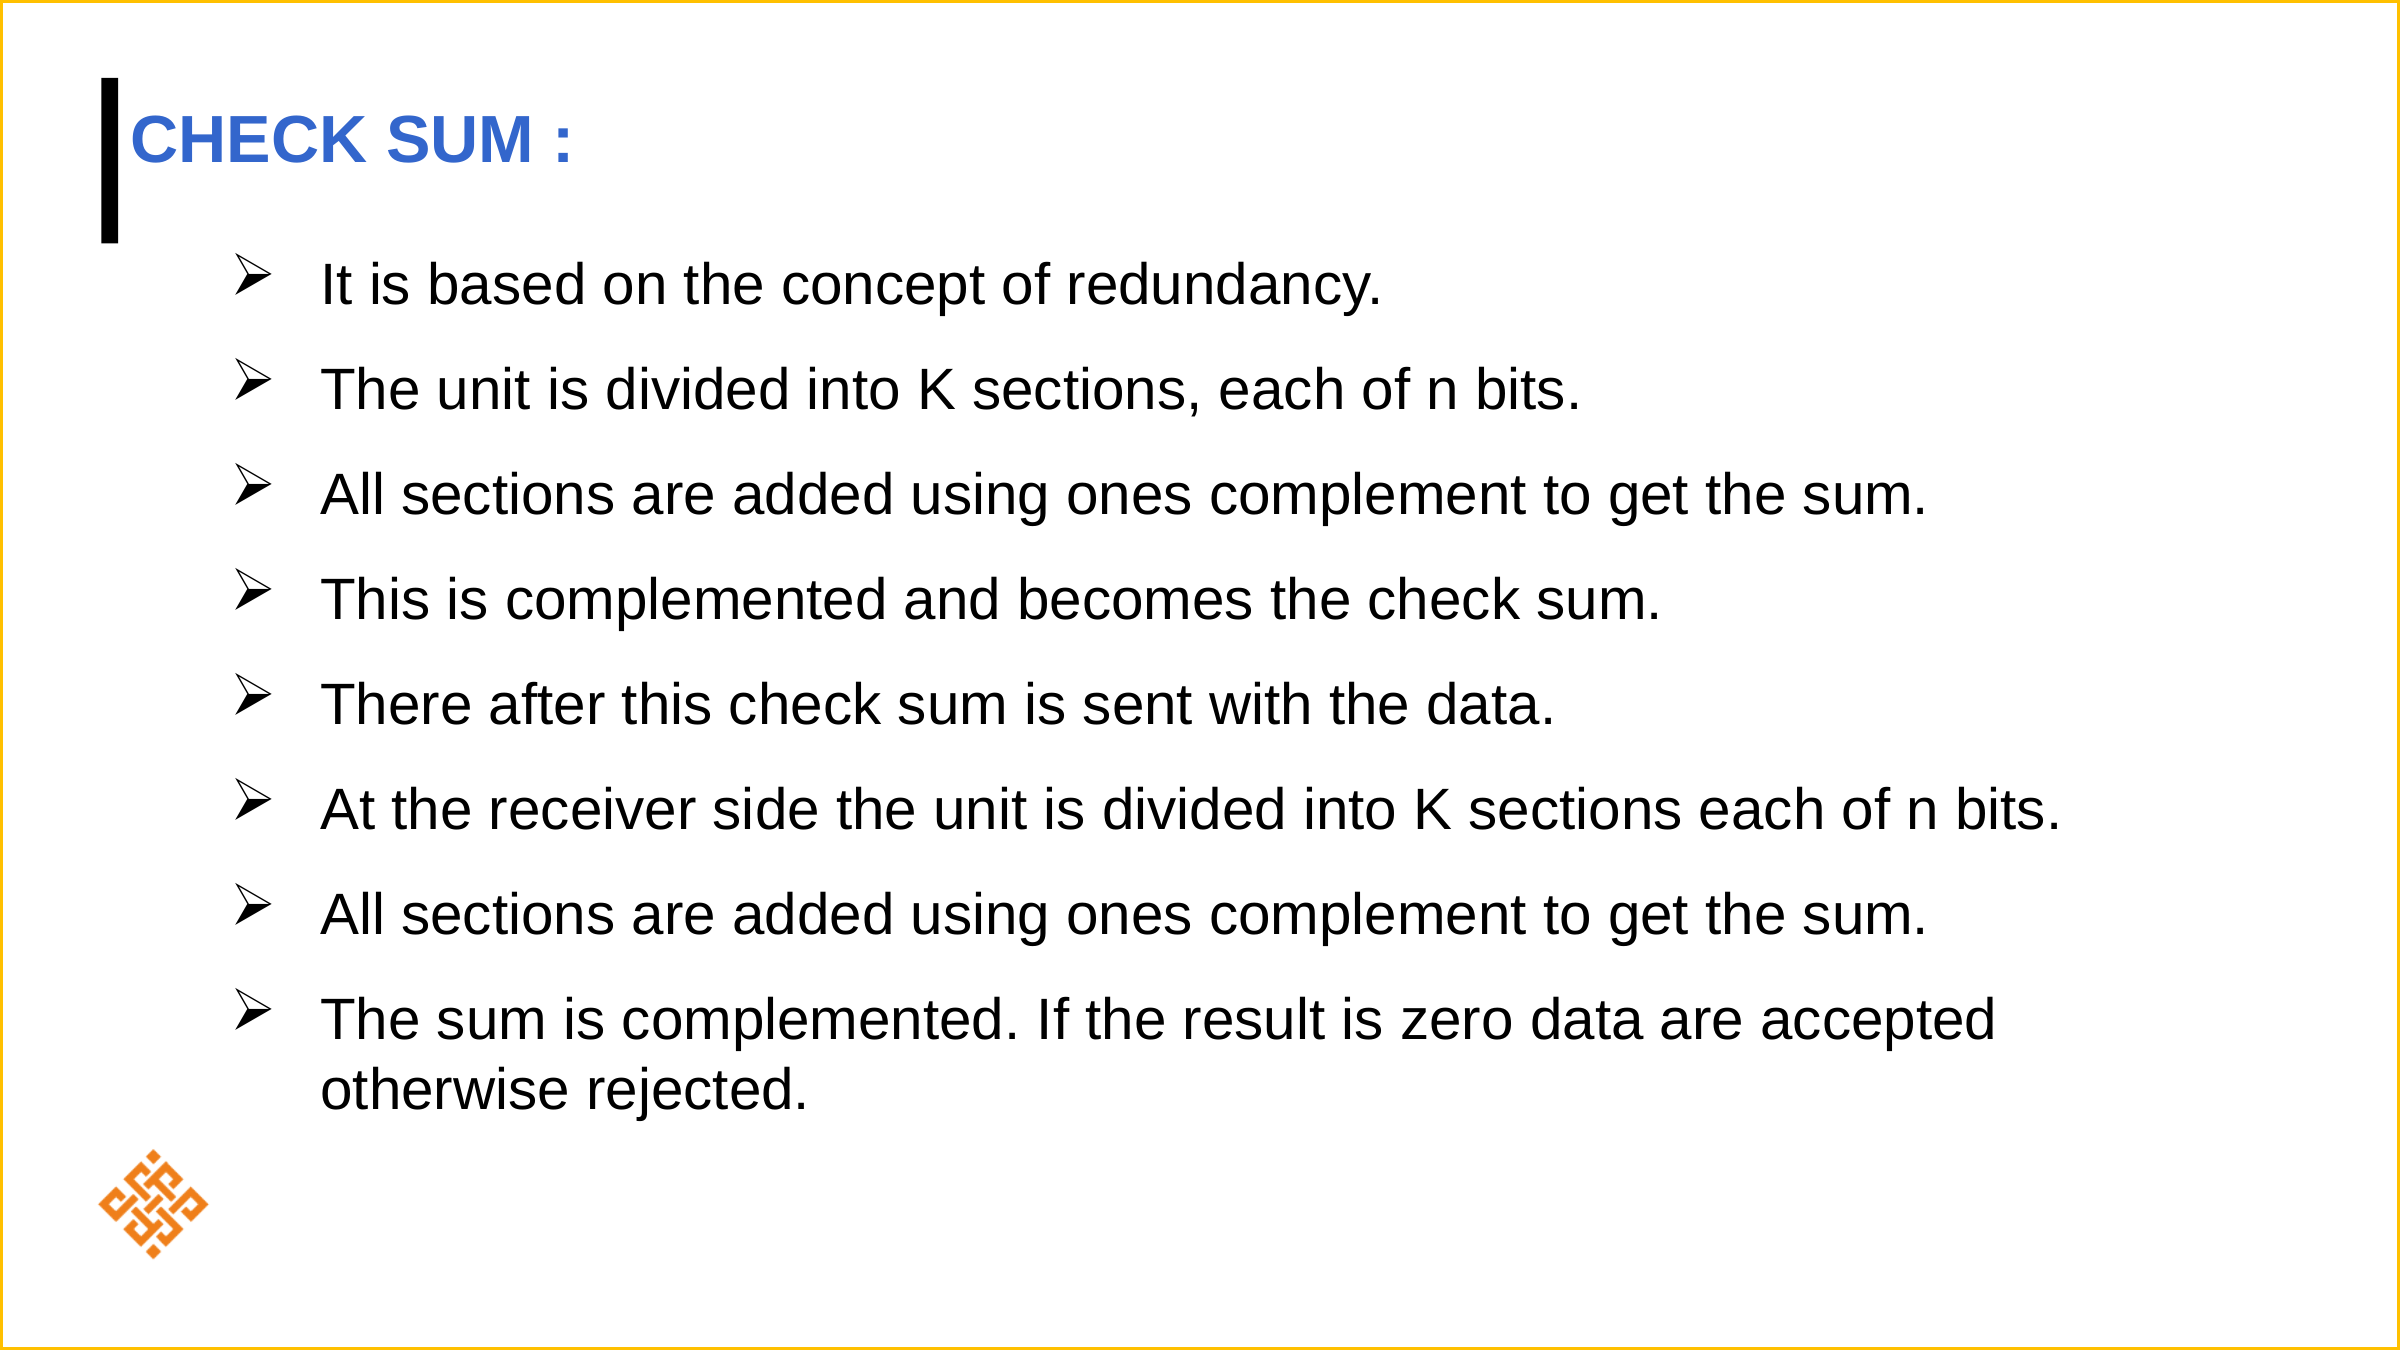

# Check sum :
It is based on the concept of redundancy.
The unit is divided into K sections, each of n bits.
All sections are added using ones complement to get the sum.
This is complemented and becomes the check sum.
There after this check sum is sent with the data.
At the receiver side the unit is divided into K sections each of n bits.
All sections are added using ones complement to get the sum.
The sum is complemented. If the result is zero data are accepted otherwise rejected.